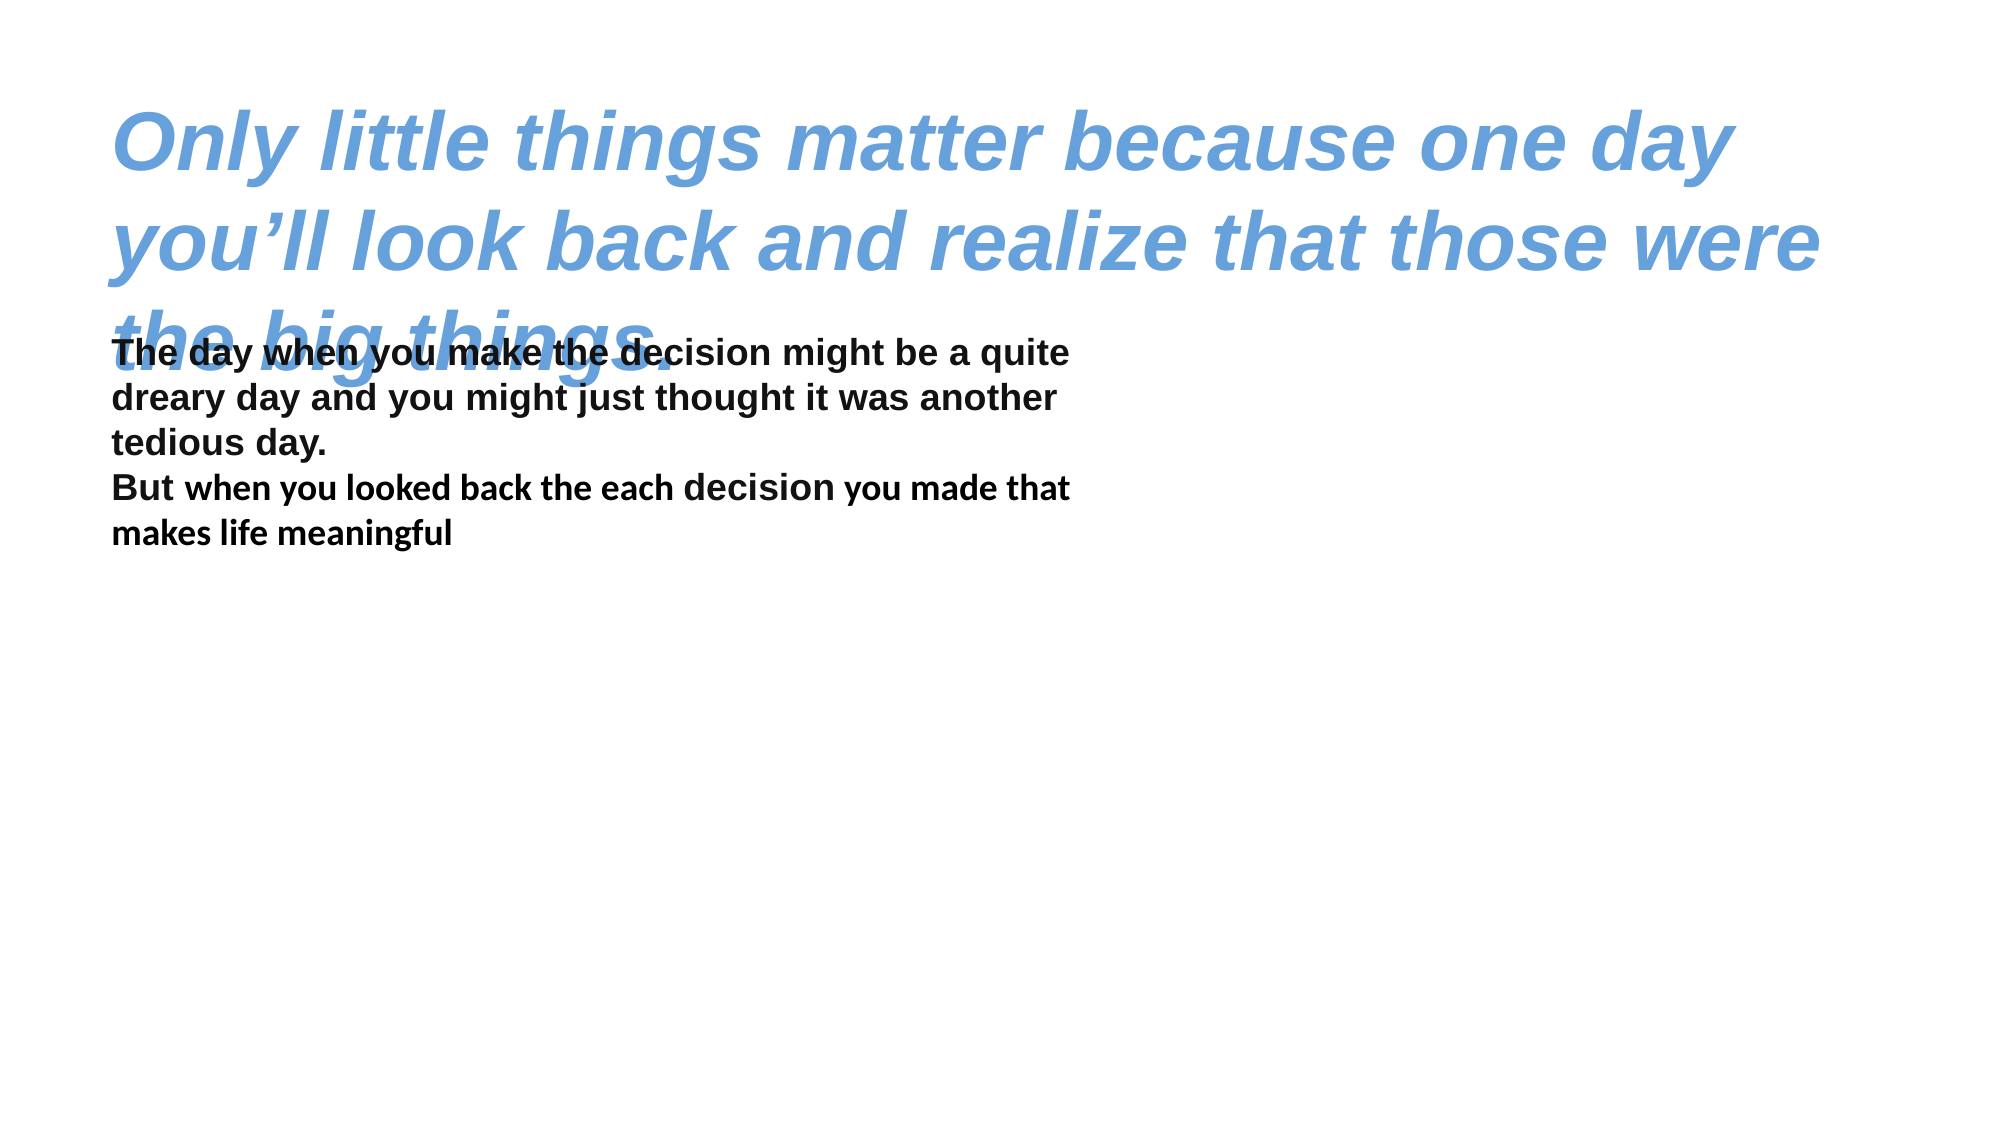

Only little things matter because one day you’ll look back and realize that those were the big things.
The day when you make the decision might be a quite dreary day and you might just thought it was another tedious day.
But when you looked back the each decision you made that makes life meaningful